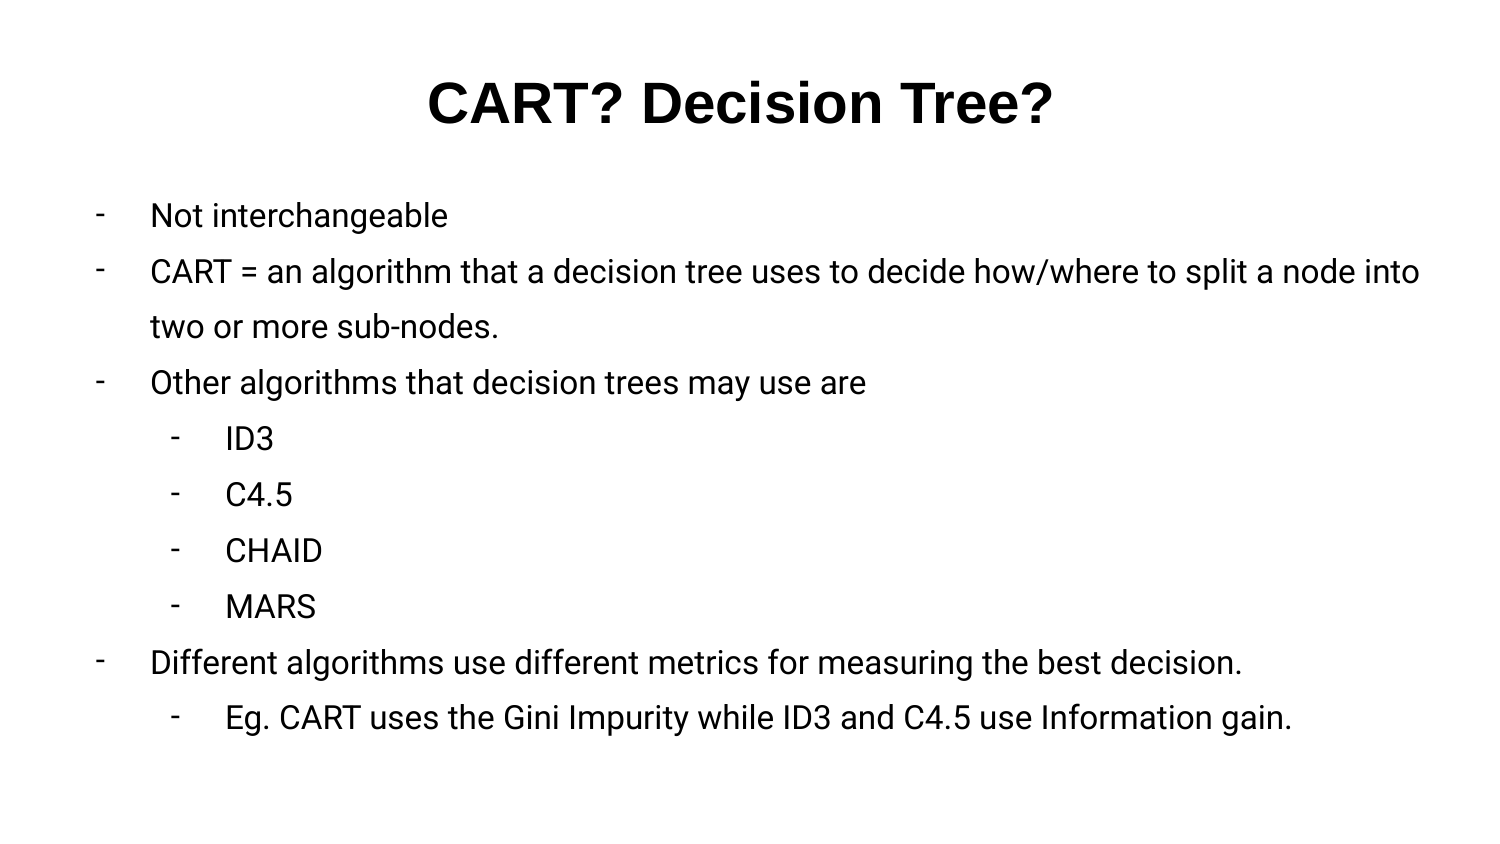

# CART? Decision Tree?
Not interchangeable
CART = an algorithm that a decision tree uses to decide how/where to split a node into two or more sub-nodes.
Other algorithms that decision trees may use are
ID3
C4.5
CHAID
MARS
Different algorithms use different metrics for measuring the best decision.
Eg. CART uses the Gini Impurity while ID3 and C4.5 use Information gain.